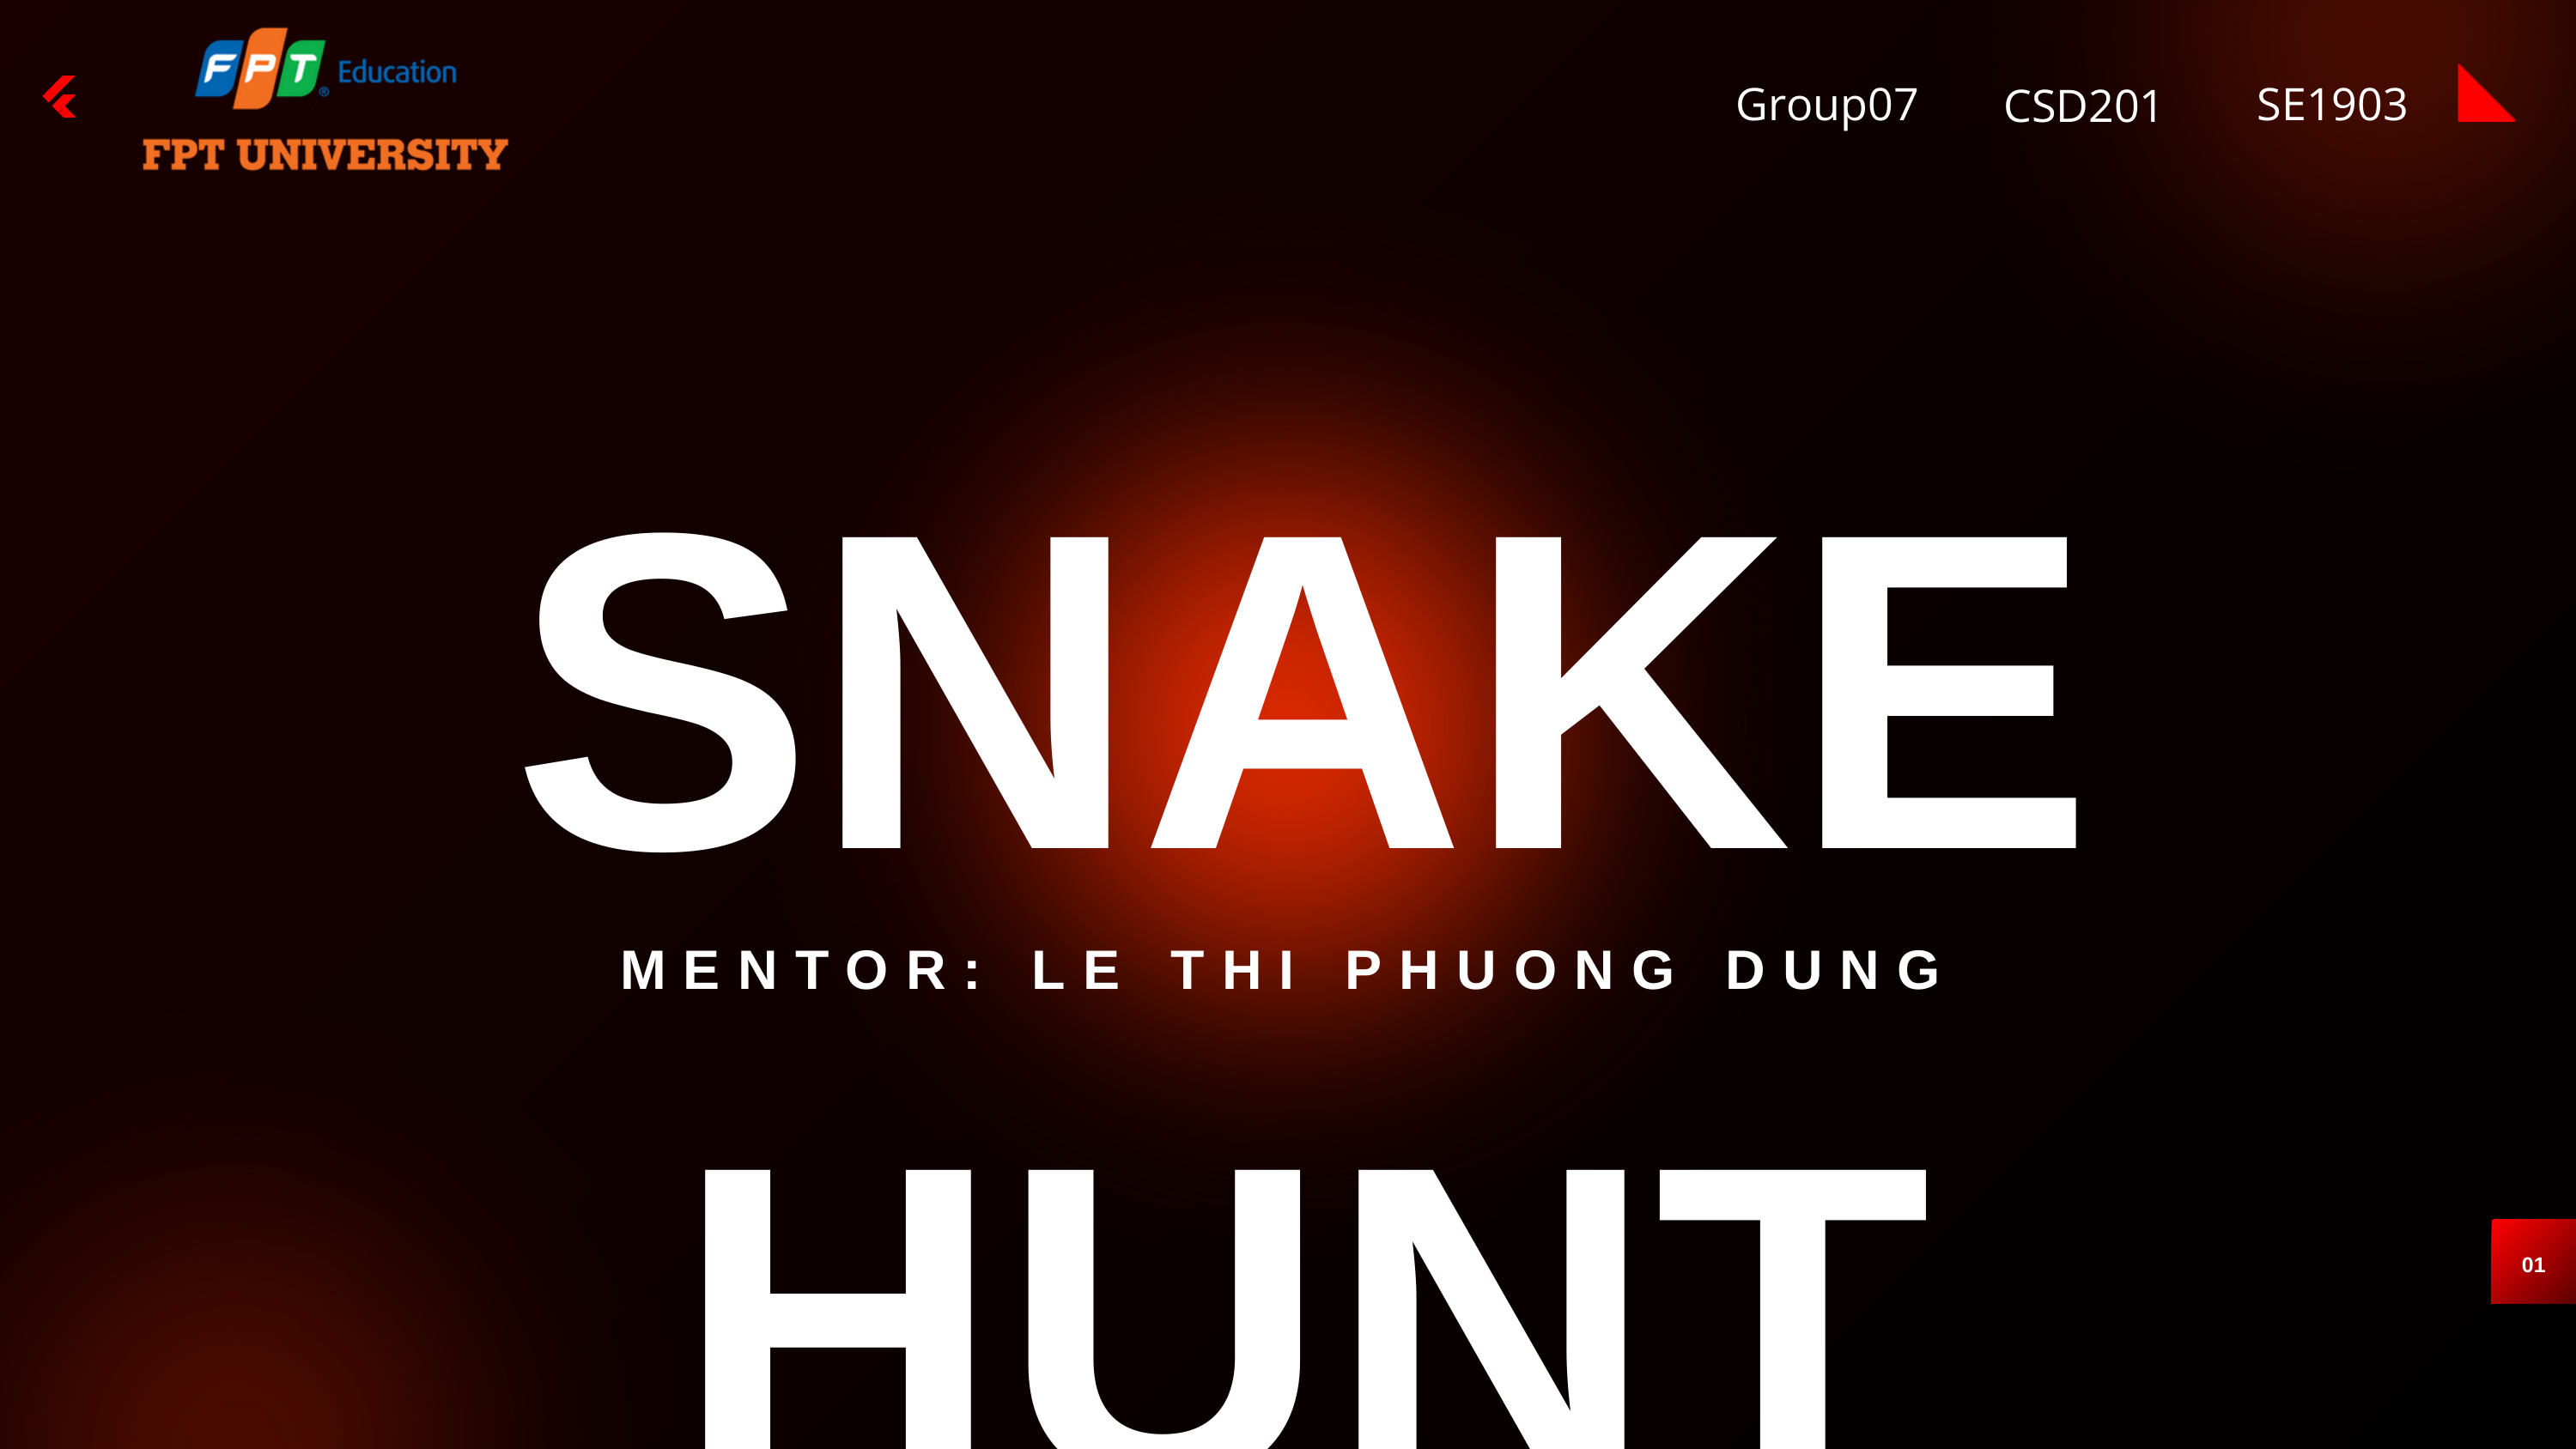

Group07
SE1903
CSD201

SNAKE HUNT
MENTOR: LE THI PHUONG DUNG

01